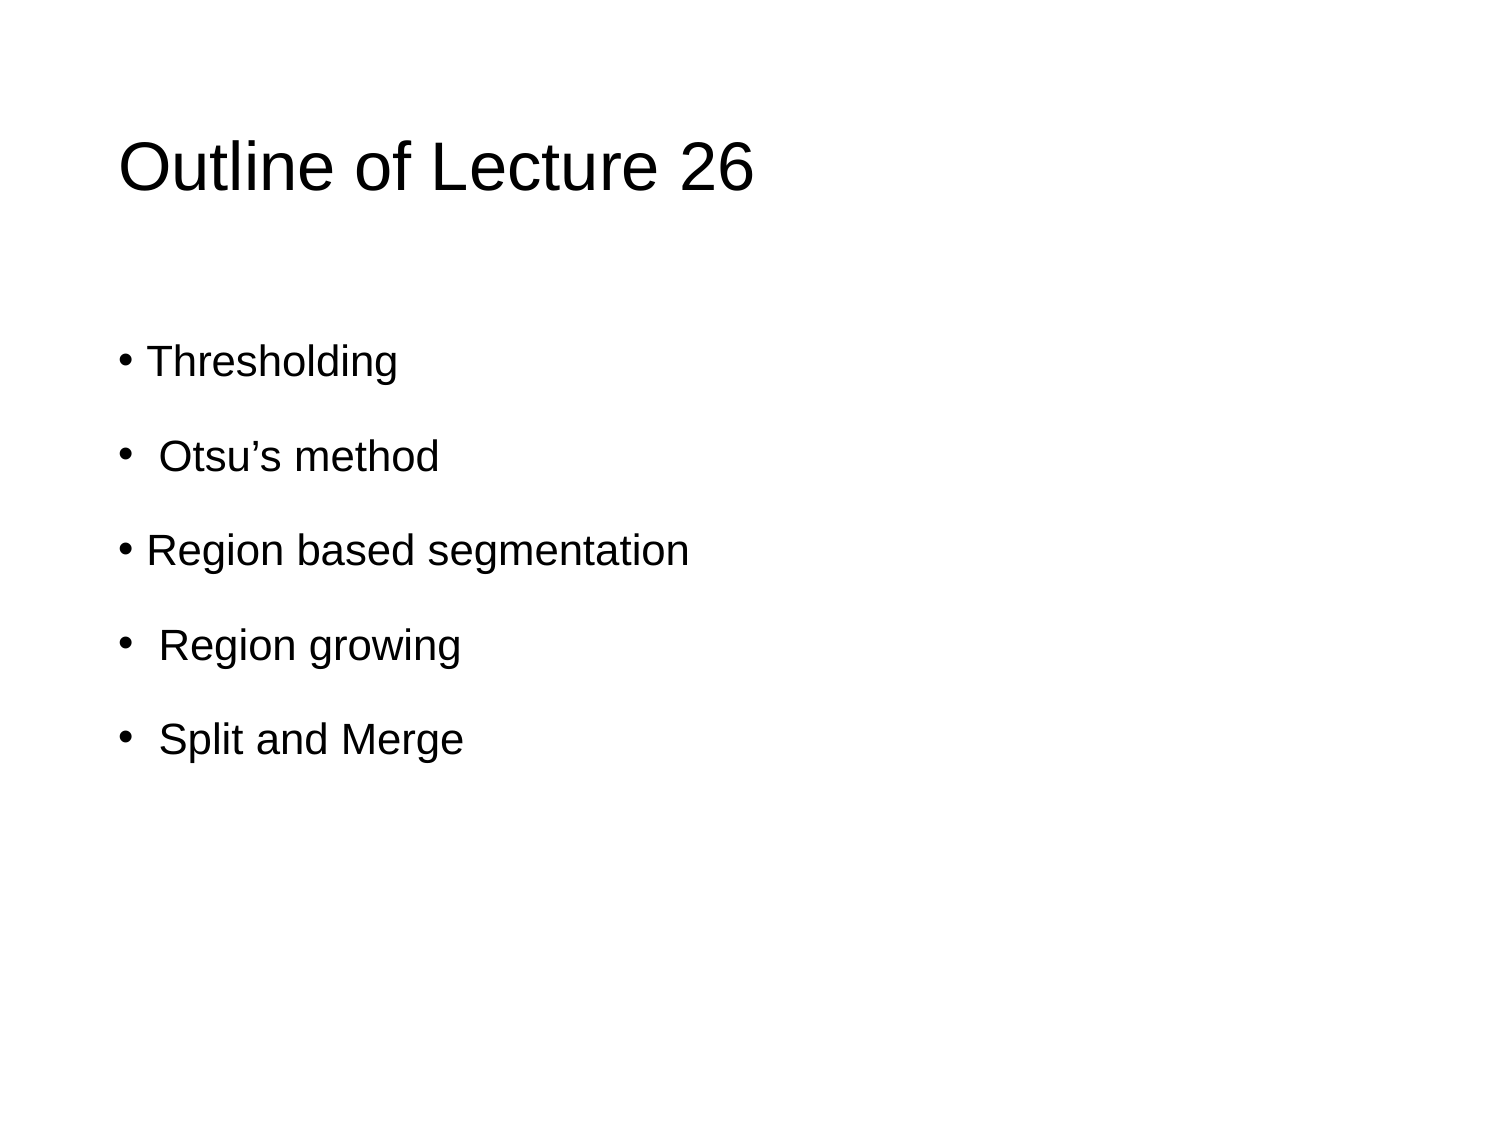

# Outline of Lecture 26
Thresholding
 Otsu’s method
Region based segmentation
 Region growing
 Split and Merge